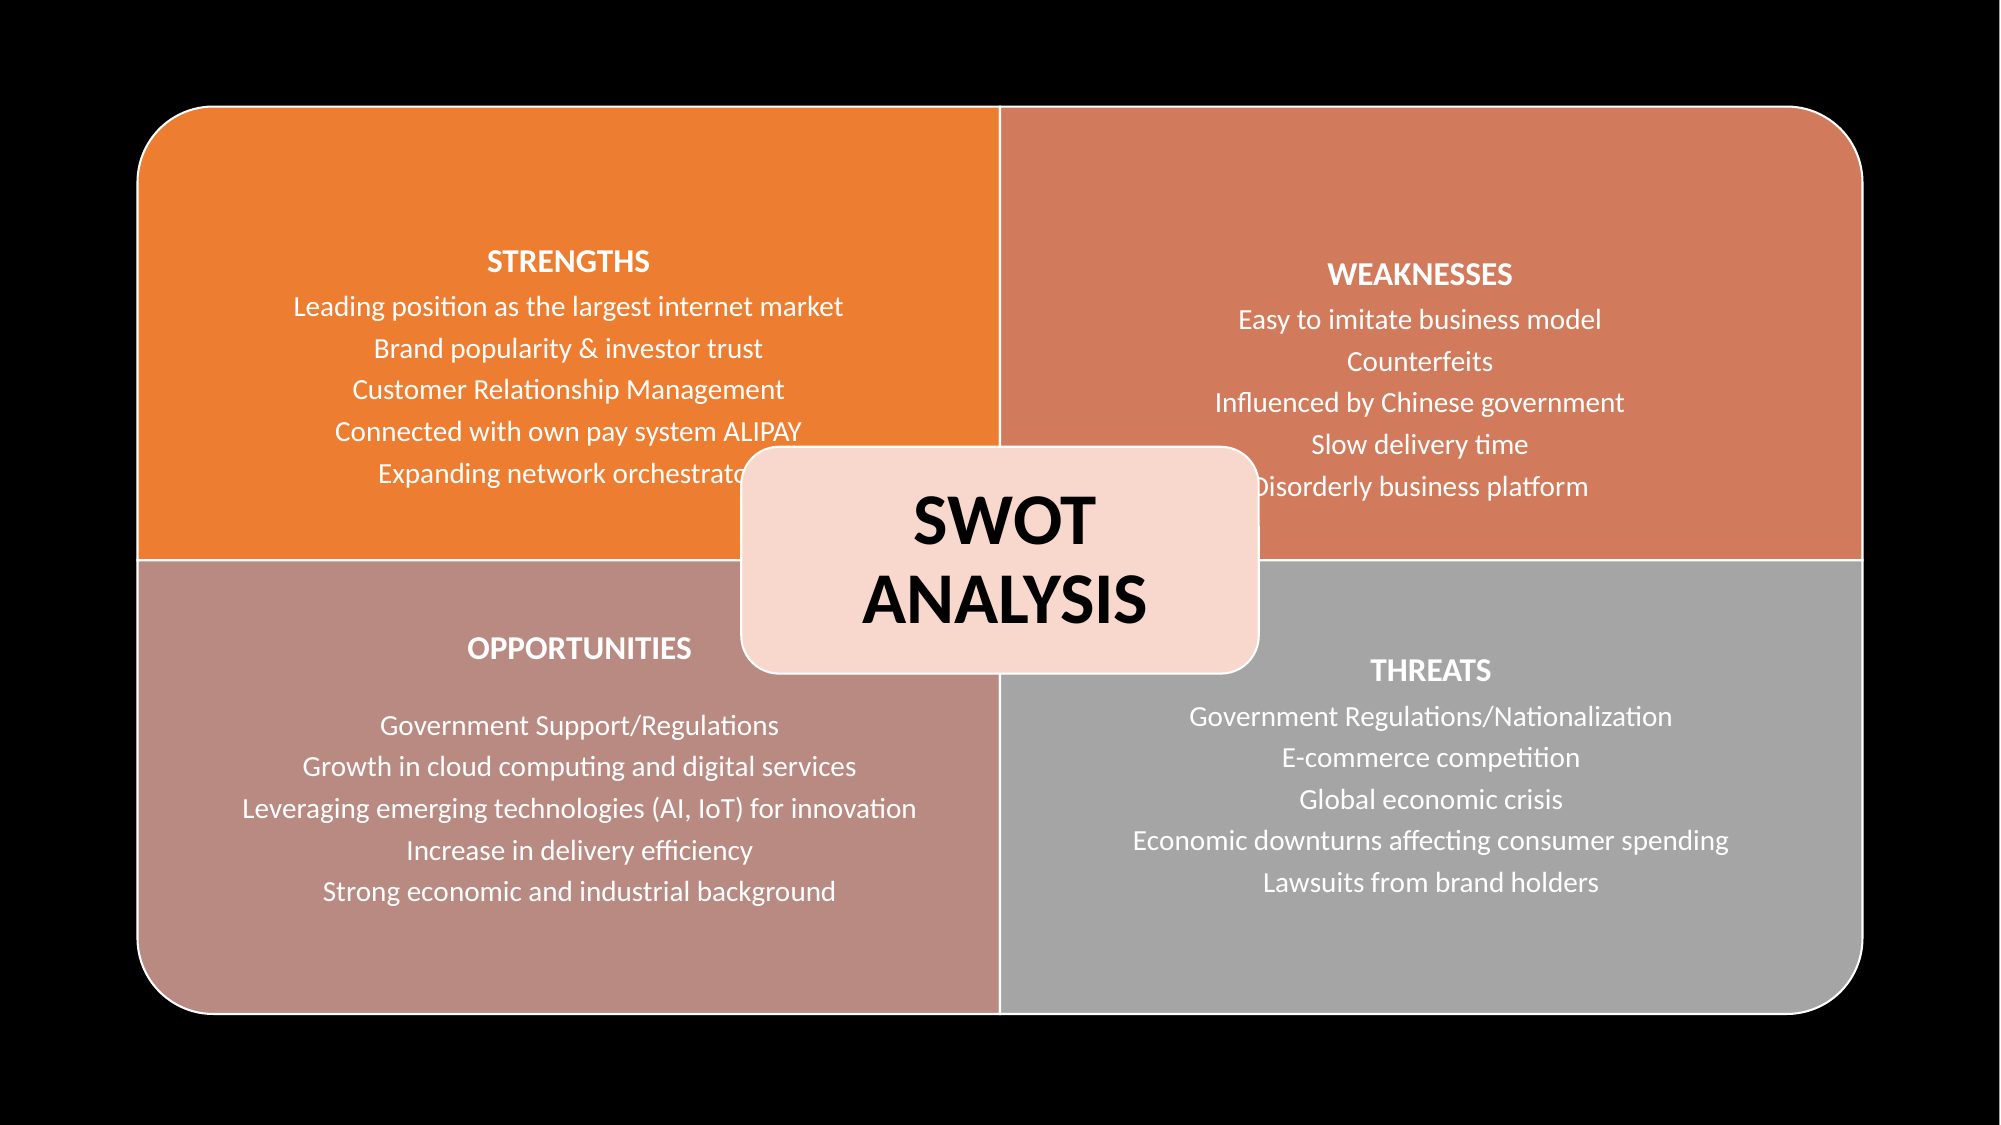

STRENGTHS
Leading position as the largest internet market
Brand popularity & investor trust
Customer Relationship Management
Connected with own pay system ALIPAY
Expanding network orchestrator

WEAKNESSES
Easy to imitate business model
Counterfeits
Influenced by Chinese government
Slow delivery time
Disorderly business platform

OPPORTUNITIES
Government Support/Regulations
Growth in cloud computing and digital services
Leveraging emerging technologies (AI, IoT) for innovation
Increase in delivery efficiency
Strong economic and industrial background

THREATS
Government Regulations/Nationalization
E-commerce competition
Global economic crisis
Economic downturns affecting consumer spending
Lawsuits from brand holders
SWOT ANALYSIS